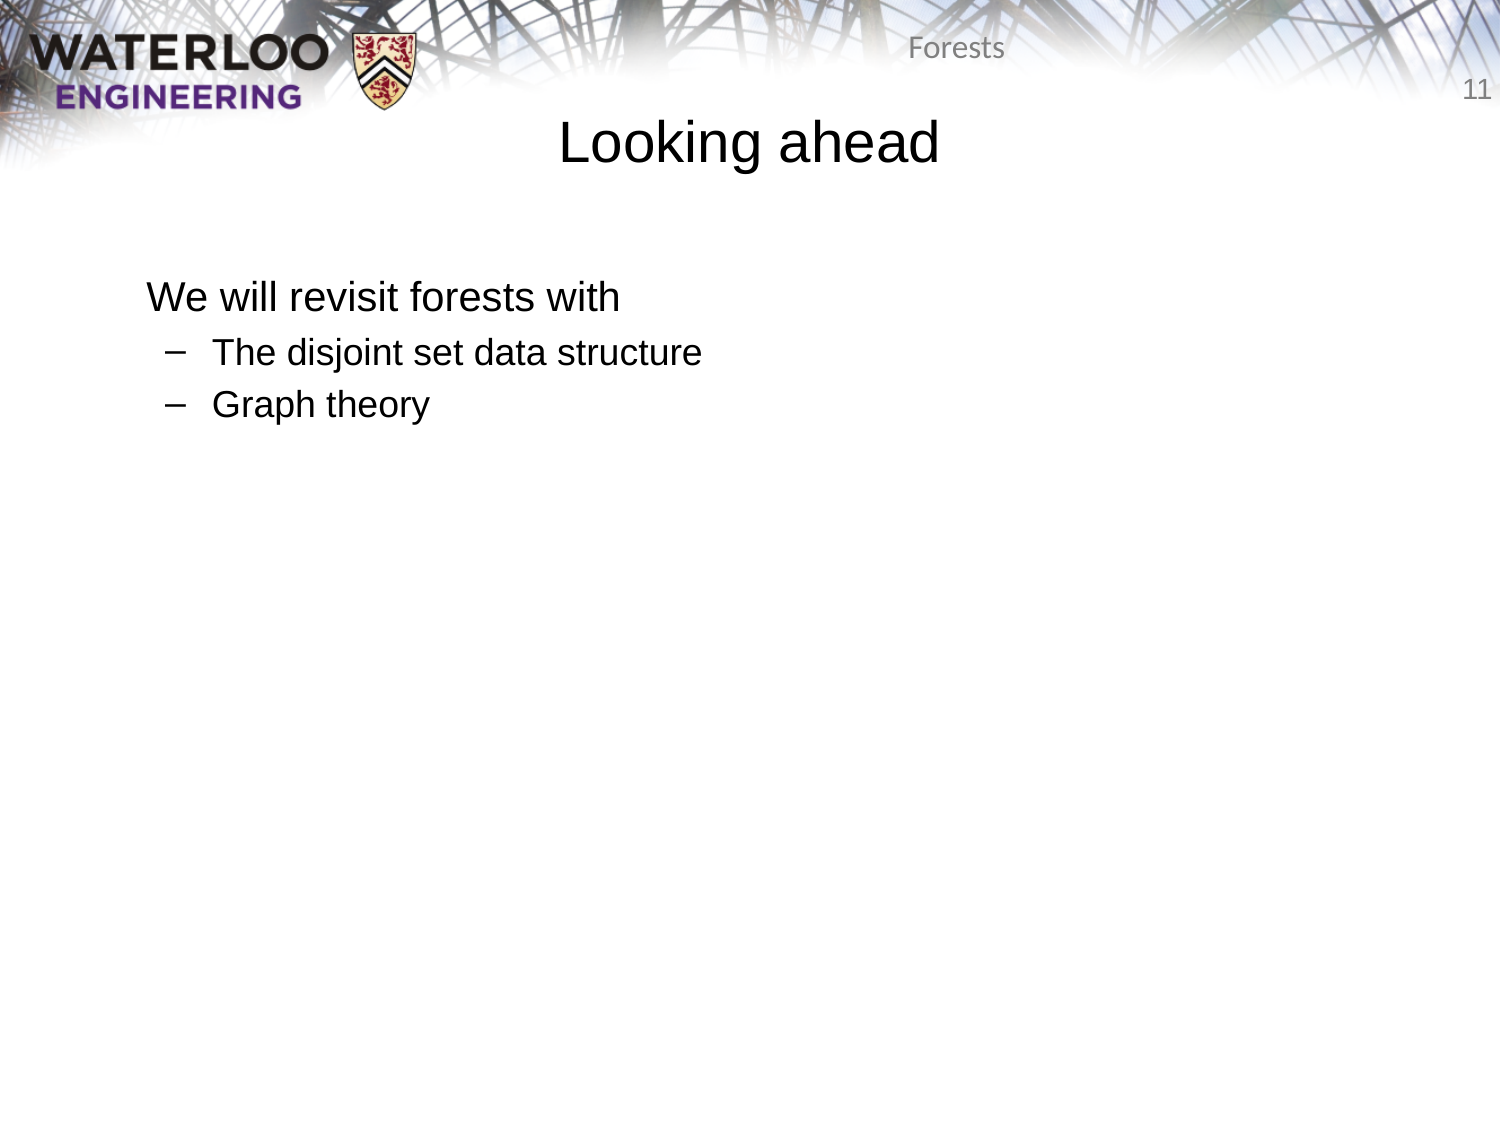

# Looking ahead
	We will revisit forests with
The disjoint set data structure
Graph theory